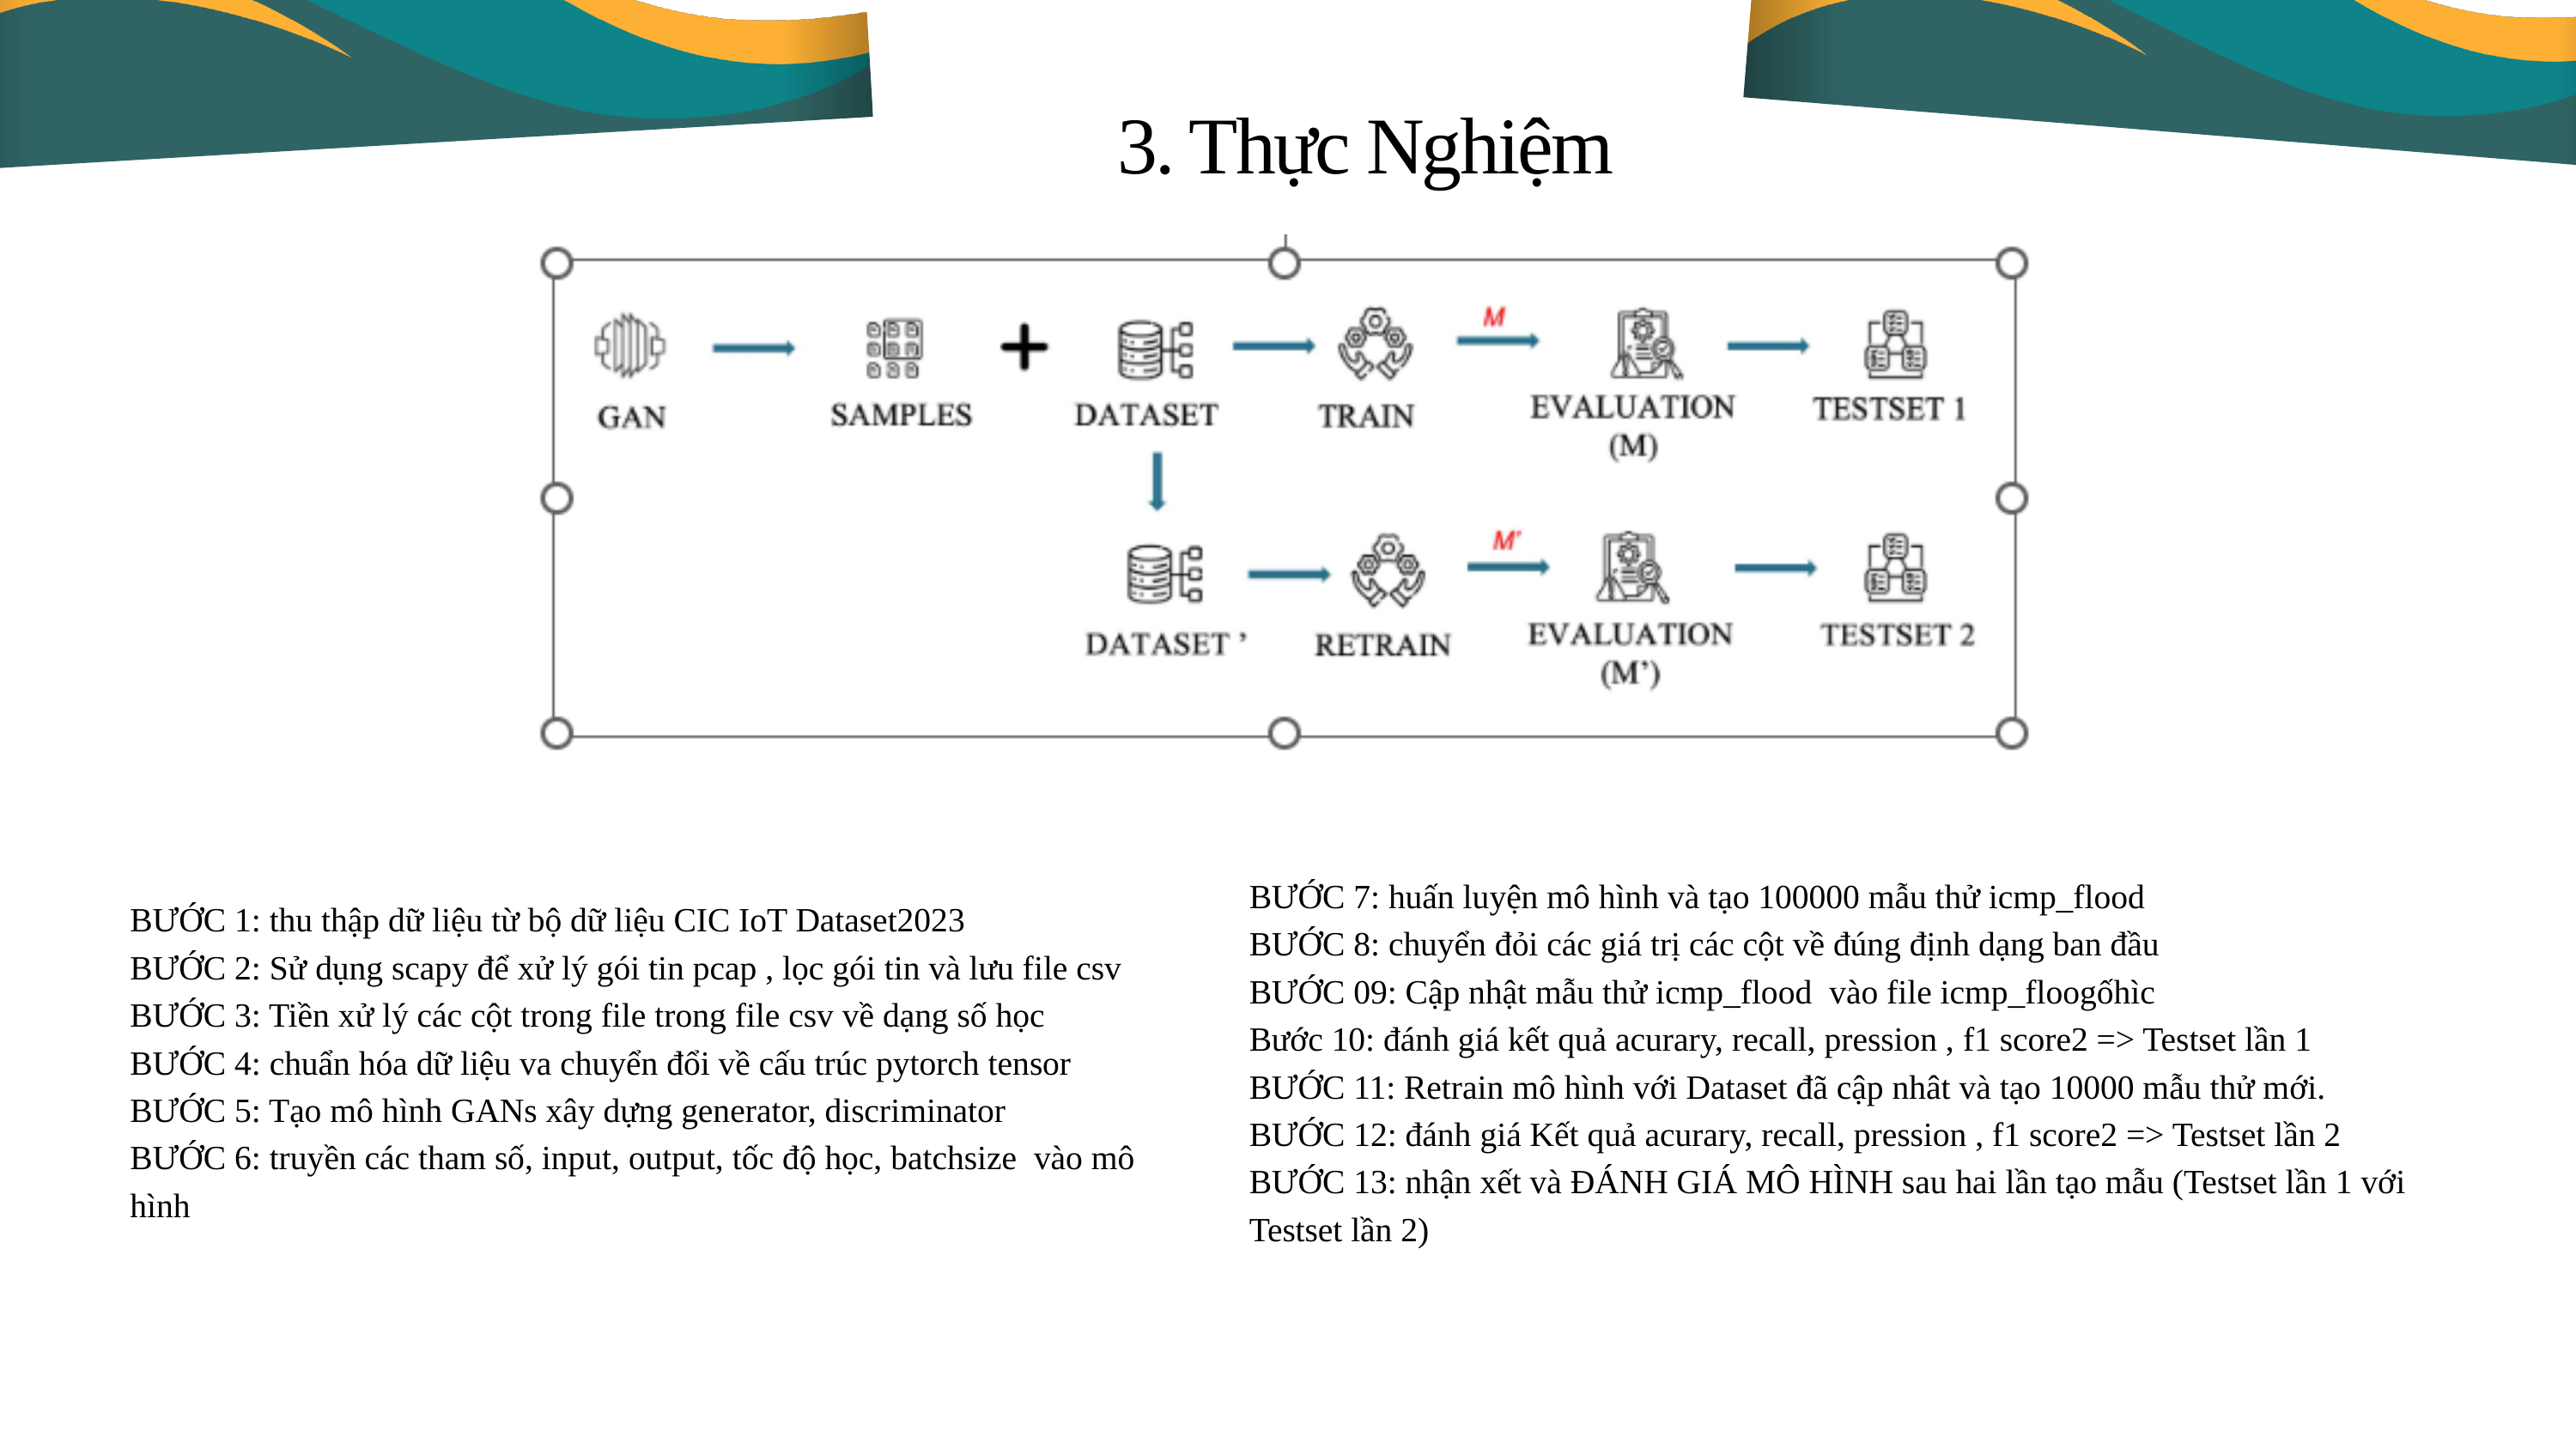

3. Thực Nghiệm

BƯỚC 7: huấn luyện mô hình và tạo 100000 mẫu thử icmp_flood
BƯỚC 8: chuyển đỏi các giá trị các cột về đúng định dạng ban đầu
BƯỚC 09: Cập nhật mẫu thử icmp_flood  vào file icmp_floogốhìc
Bước 10: đánh giá kết quả acurary, recall, pression , f1 score2 => Testset lần 1
BƯỚC 11: Retrain mô hình với Dataset đã cập nhât và tạo 10000 mẫu thử mới.
BƯỚC 12: đánh giá Kết quả acurary, recall, pression , f1 score2 => Testset lần 2
BƯỚC 13: nhận xết và ĐÁNH GIÁ MÔ HÌNH sau hai lần tạo mẫu (Testset lần 1 với Testset lần 2)

BƯỚC 1: thu thập dữ liệu từ bộ dữ liệu CIC IoT Dataset2023
BƯỚC 2: Sử dụng scapy để xử lý gói tin pcap , lọc gói tin và lưu file csv
BƯỚC 3: Tiền xử lý các cột trong file trong file csv về dạng số học
BƯỚC 4: chuẩn hóa dữ liệu va chuyển đổi về cấu trúc pytorch tensor
BƯỚC 5: Tạo mô hình GANs xây dựng generator, discriminator
BƯỚC 6: truyền các tham số, input, output, tốc độ học, batchsize  vào mô hình